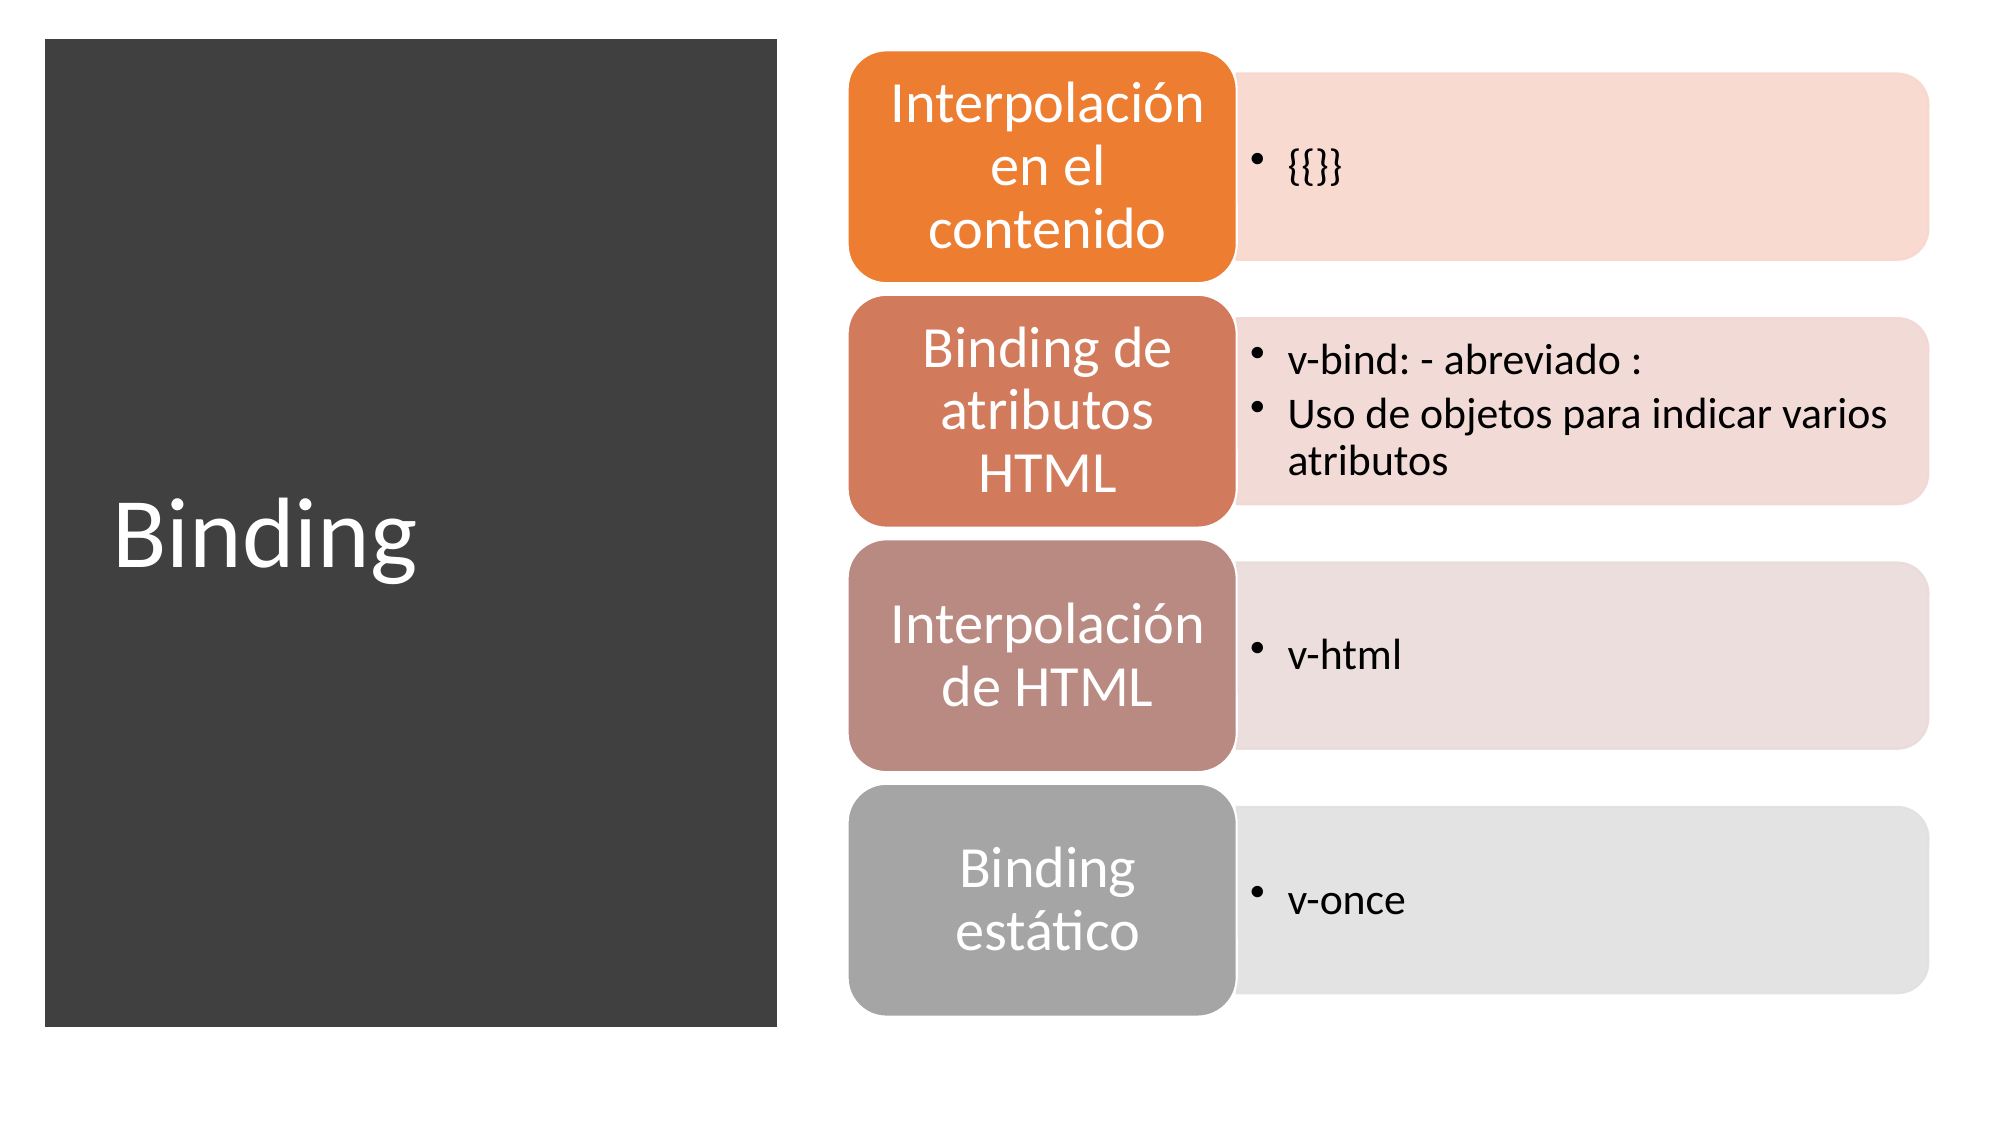

{{}}
Interpolación en el contenido
v-bind: - abreviado :
Uso de objetos para indicar varios atributos
Binding de atributos HTML
v-html
Interpolación de HTML
v-once
Binding estático
# Binding